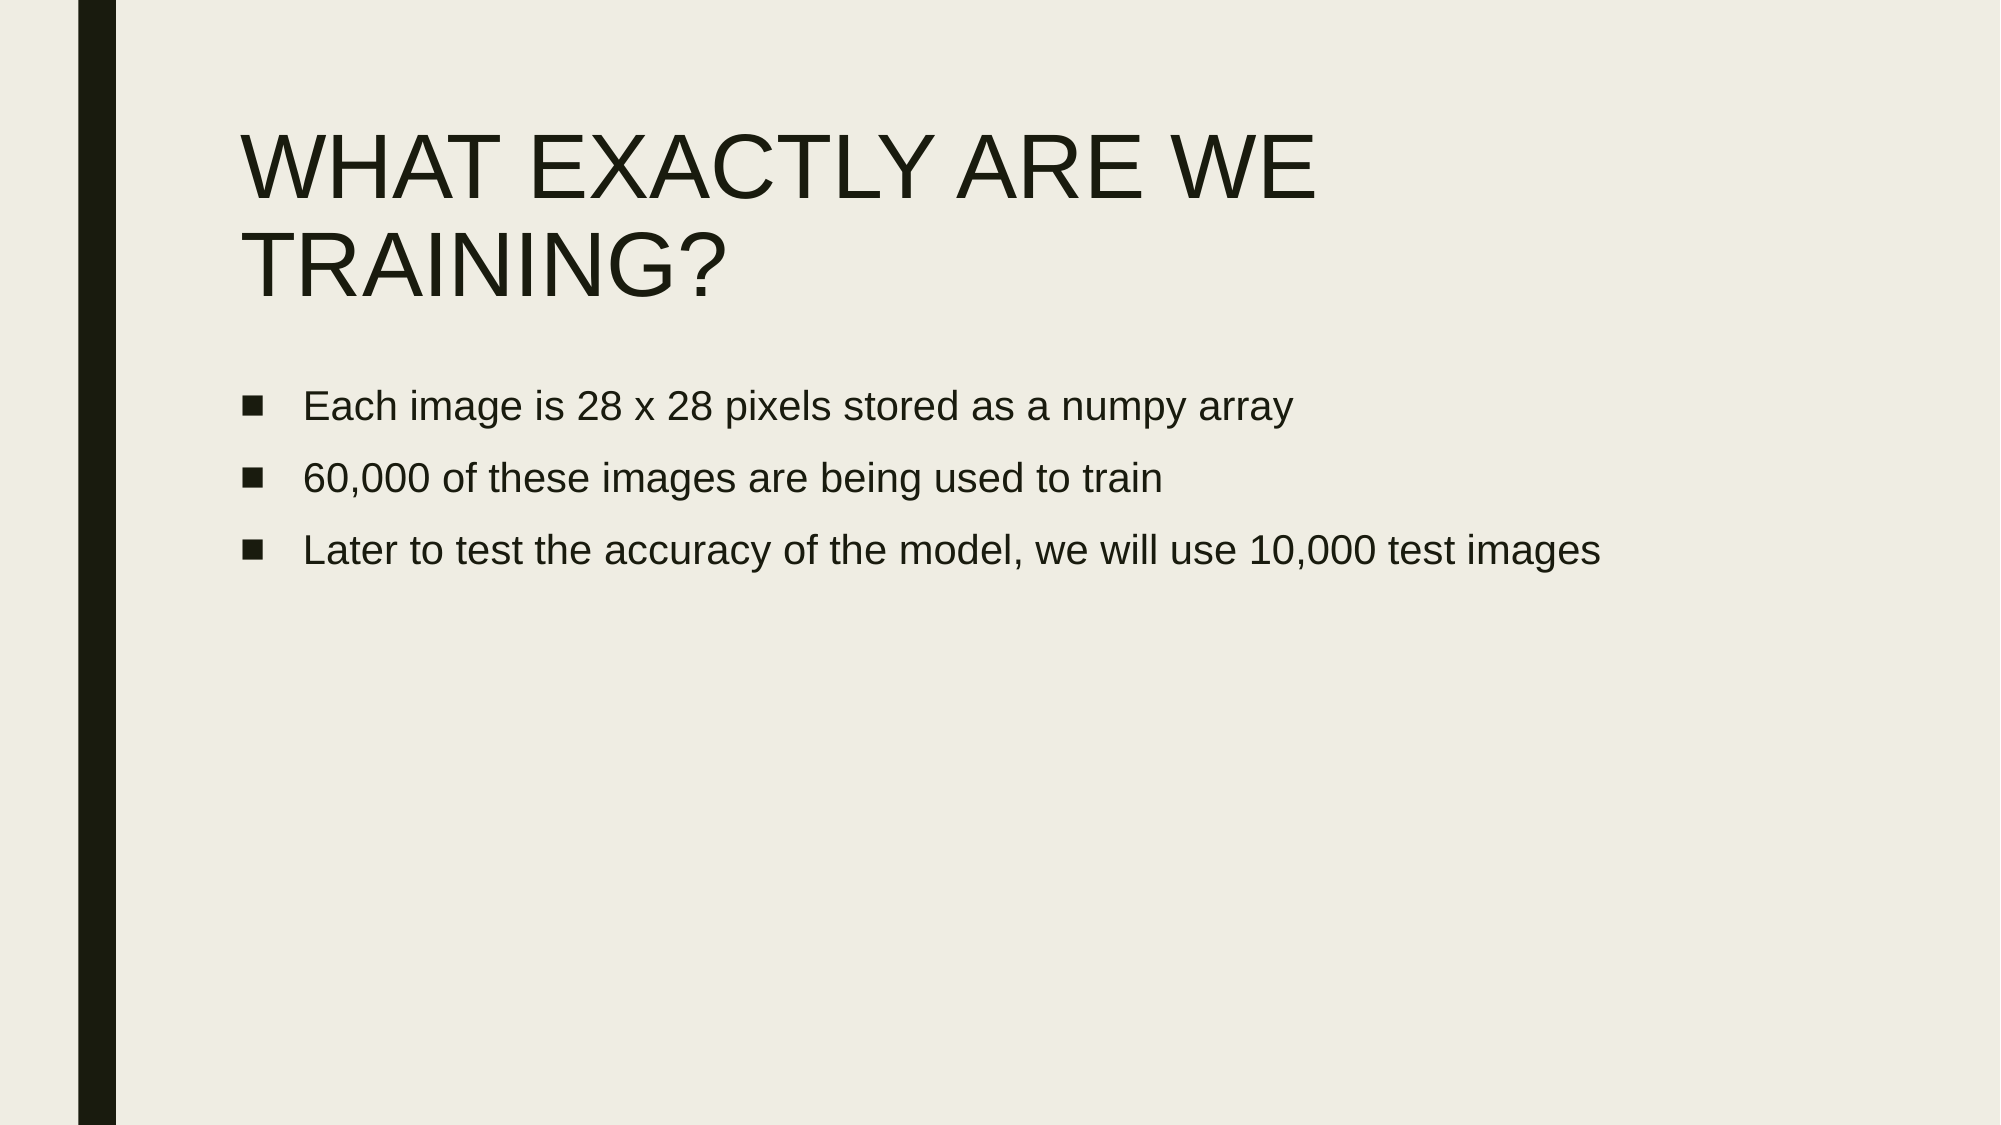

# WHAT EXACTLY ARE WE TRAINING?
Each image is 28 x 28 pixels stored as a numpy array
60,000 of these images are being used to train
Later to test the accuracy of the model, we will use 10,000 test images